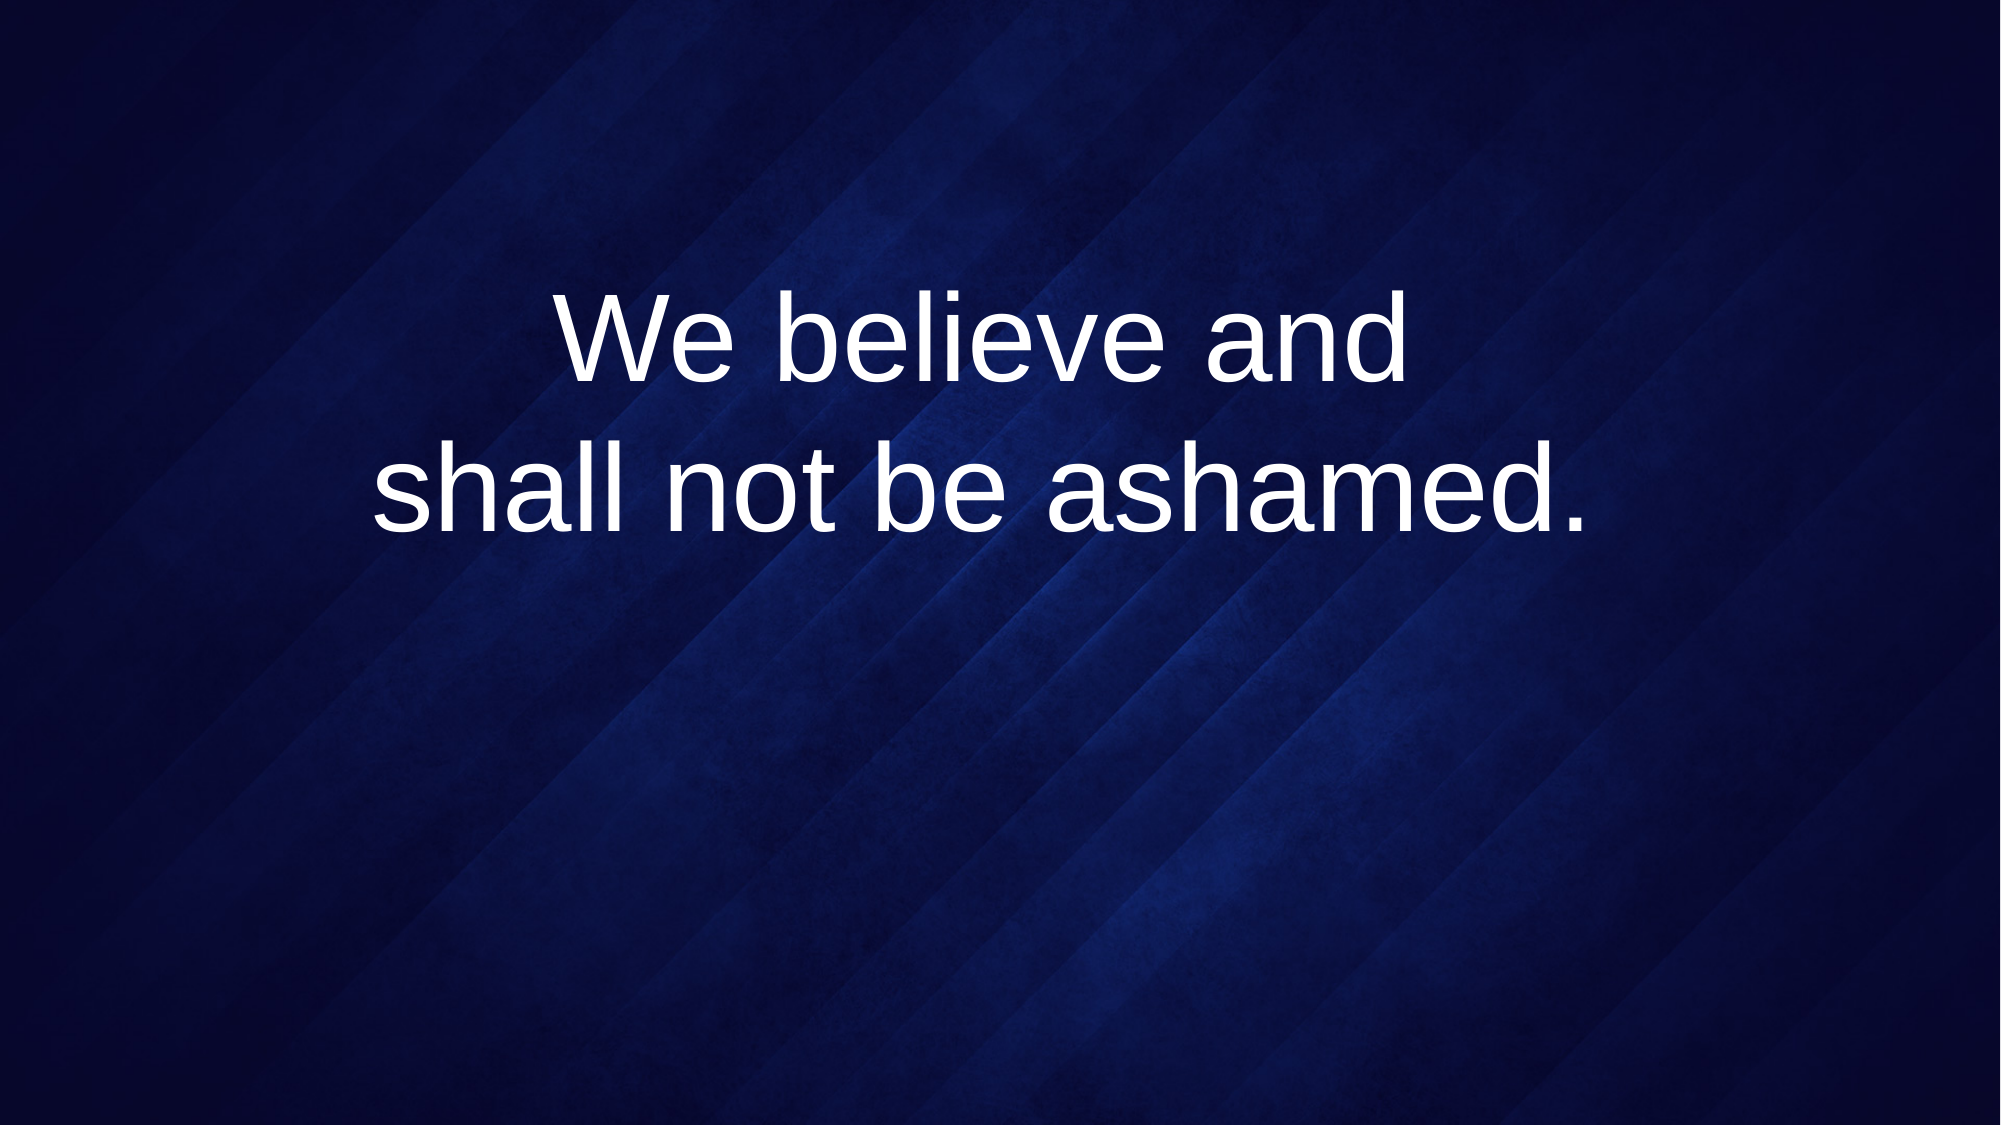

# We believe and shall not be ashamed.